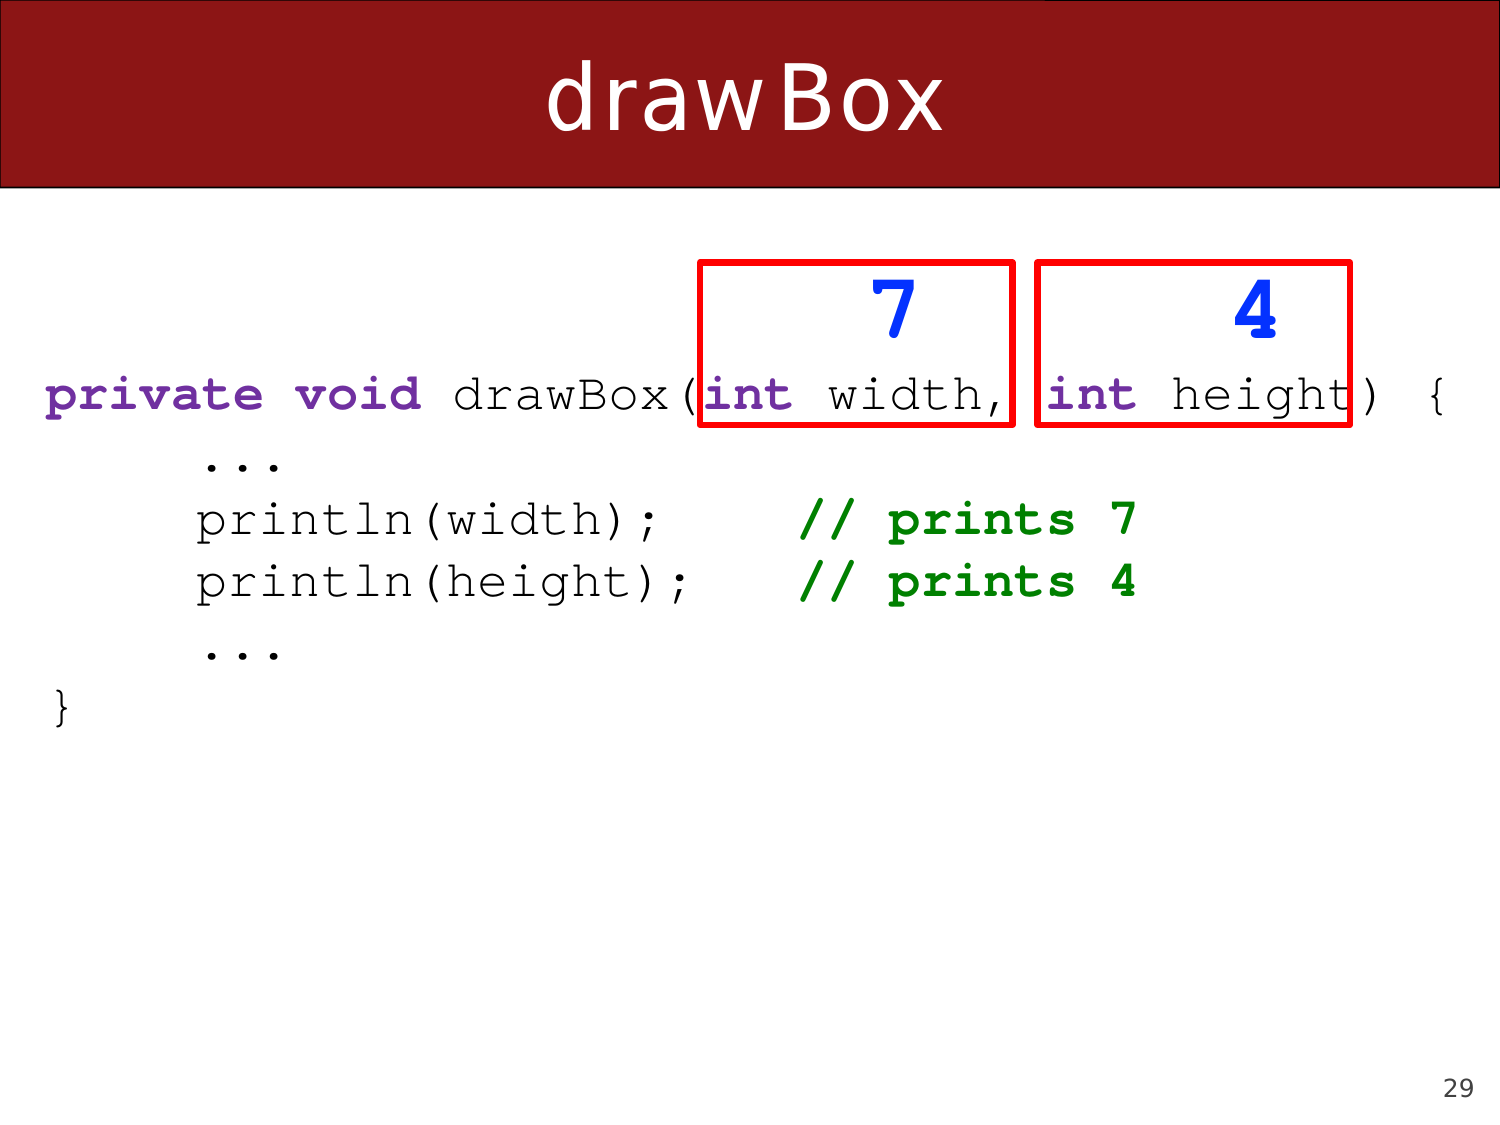

# drawBox
7
4

private void drawBox(int width, int height) {
	...
	println(width);	// prints 7
	println(height);	// prints 4
	...
}